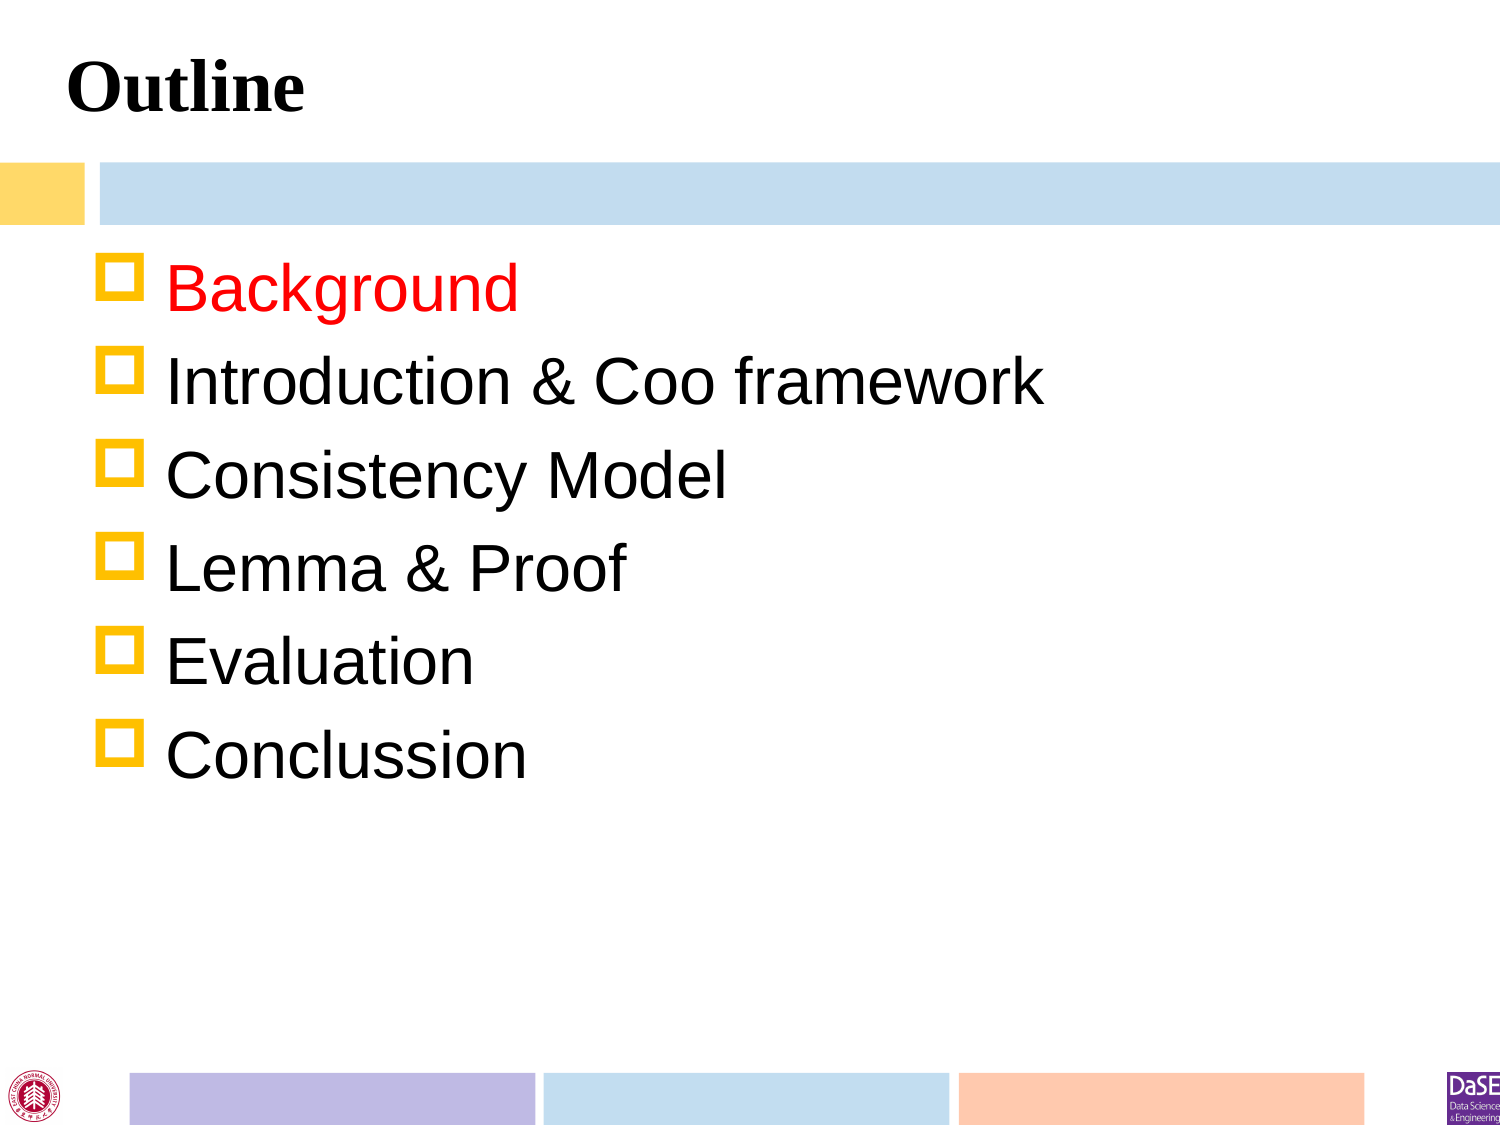

# Outline
2
Background
Introduction & Coo framework
Consistency Model
Lemma & Proof
Evaluation
Conclussion